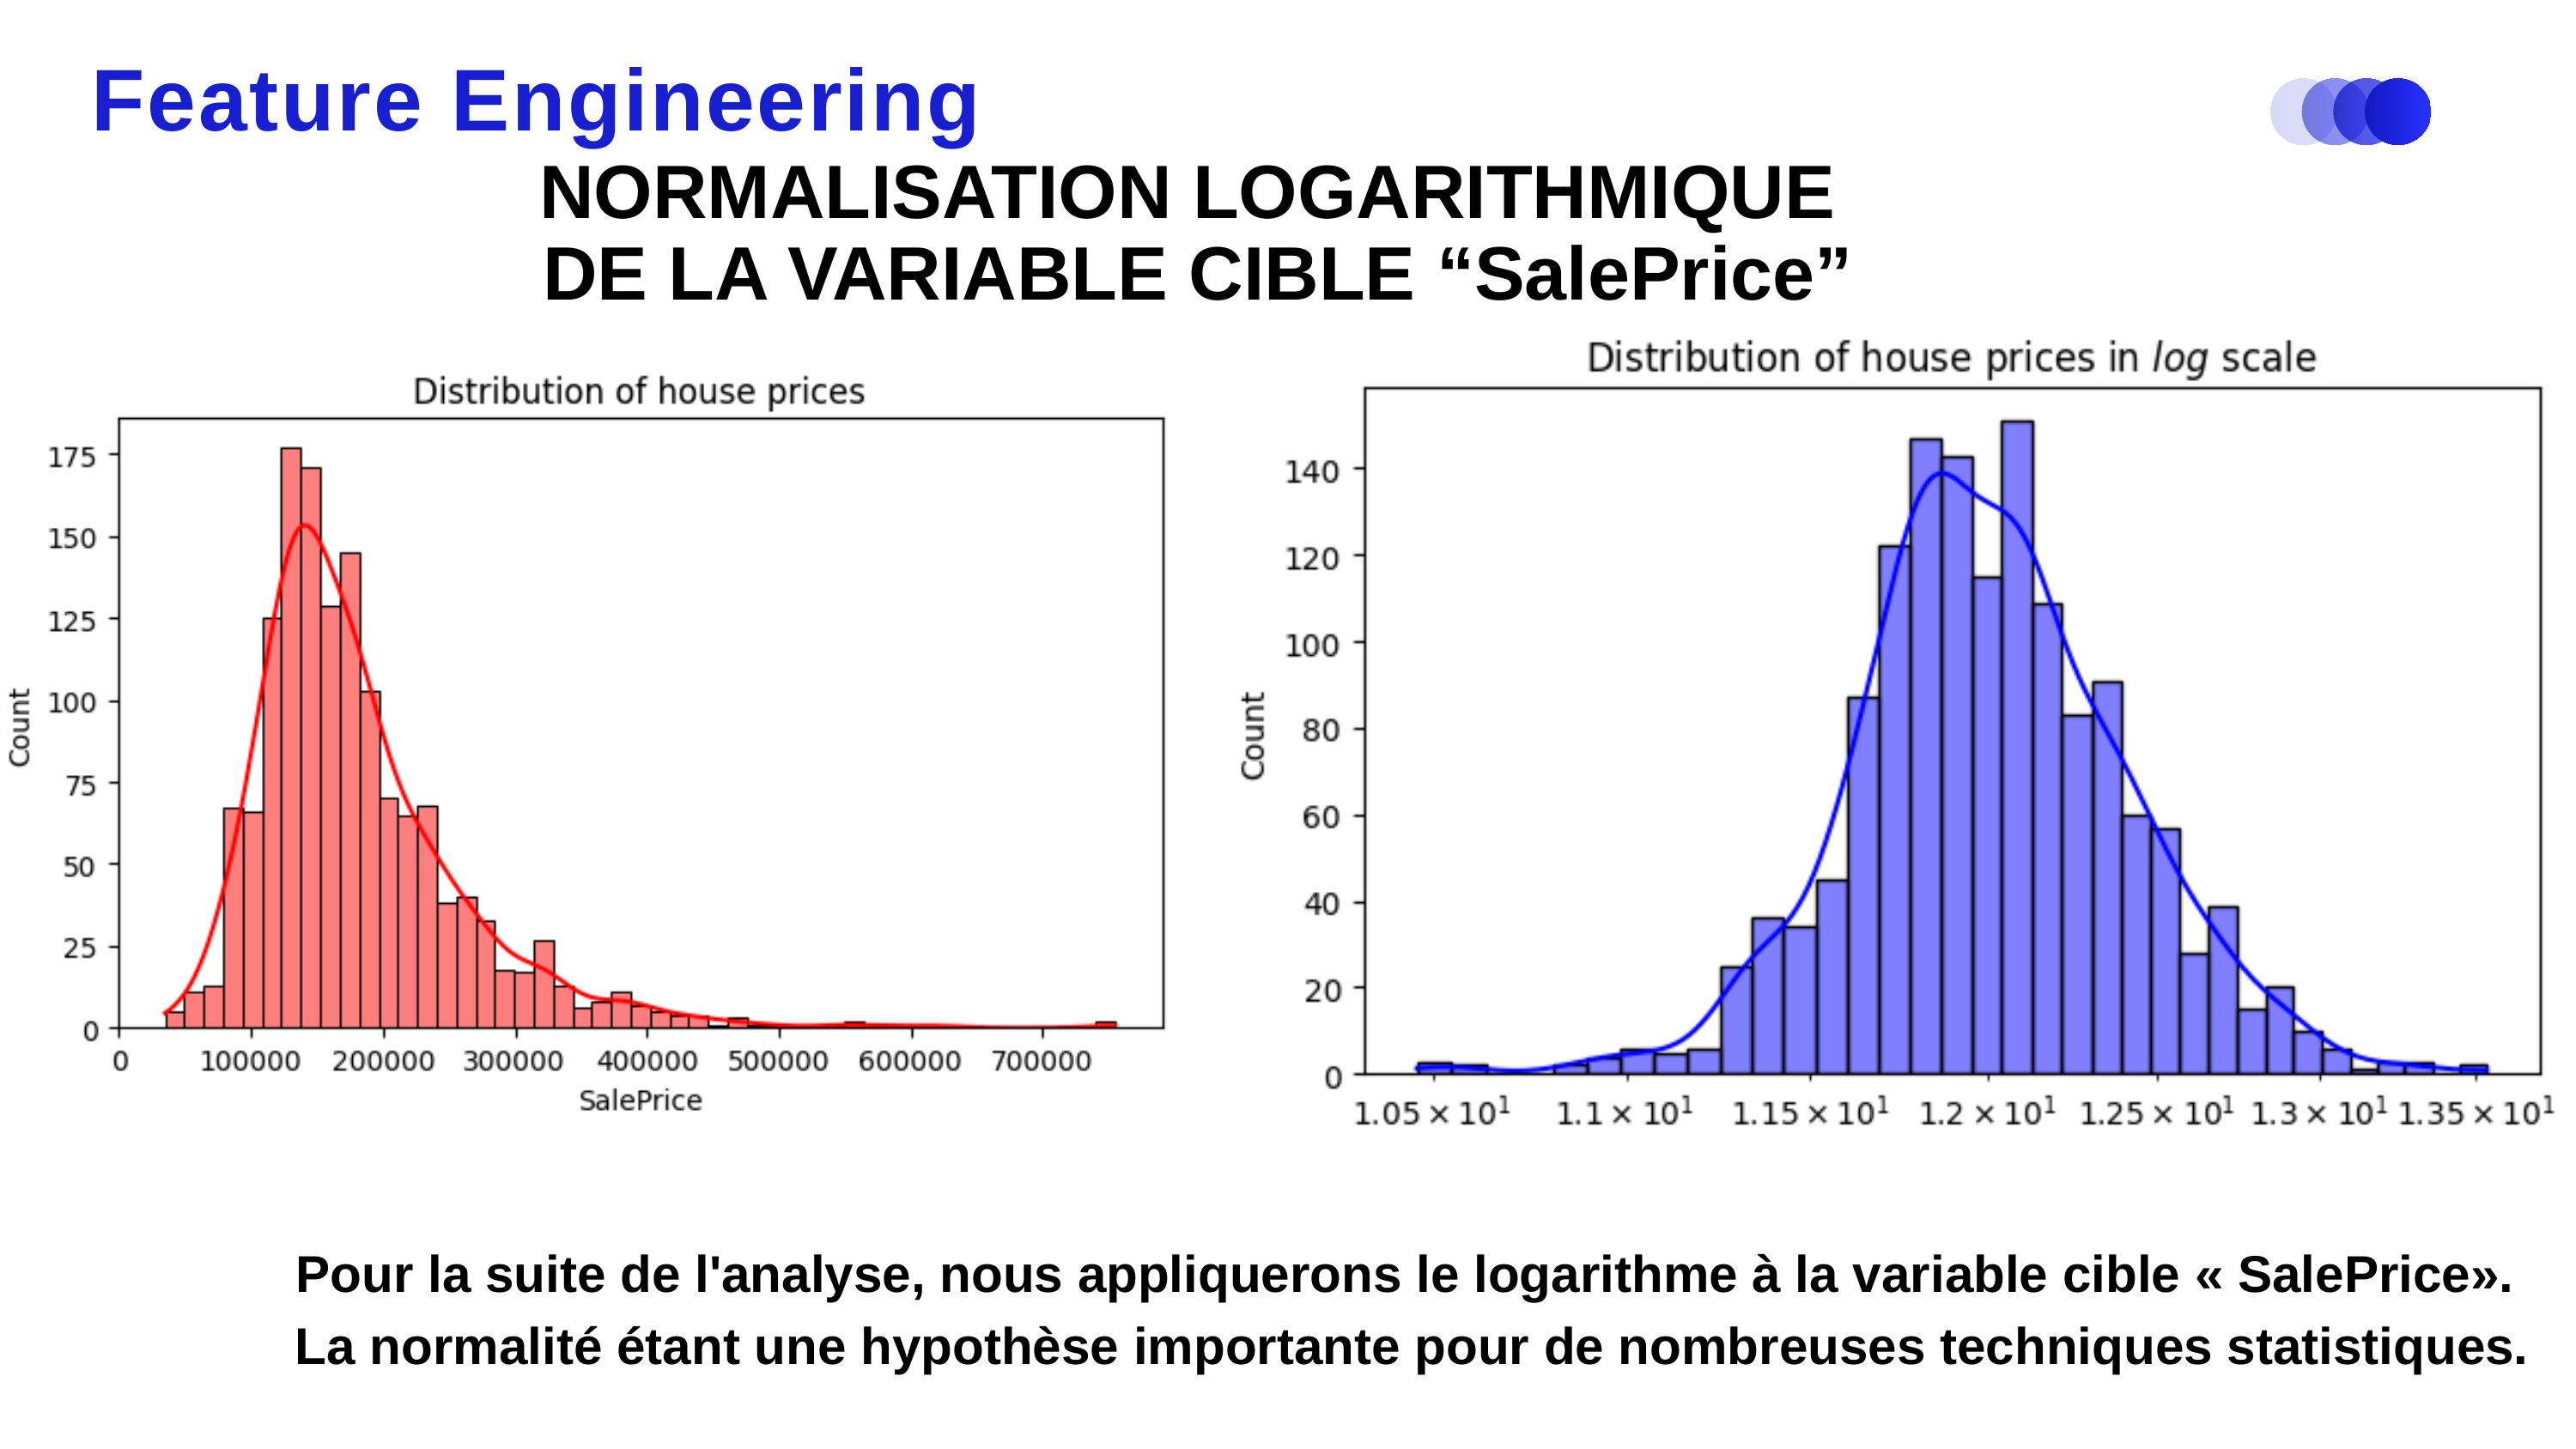

Feature Engineering

NORMALISATION LOGARITHMIQUE
DE LA VARIABLE CIBLE “SalePrice”

Pour la suite de l'analyse, nous appliquerons le logarithme à la variable cible « SalePrice».
La normalité étant une hypothèse importante pour de nombreuses techniques statistiques.